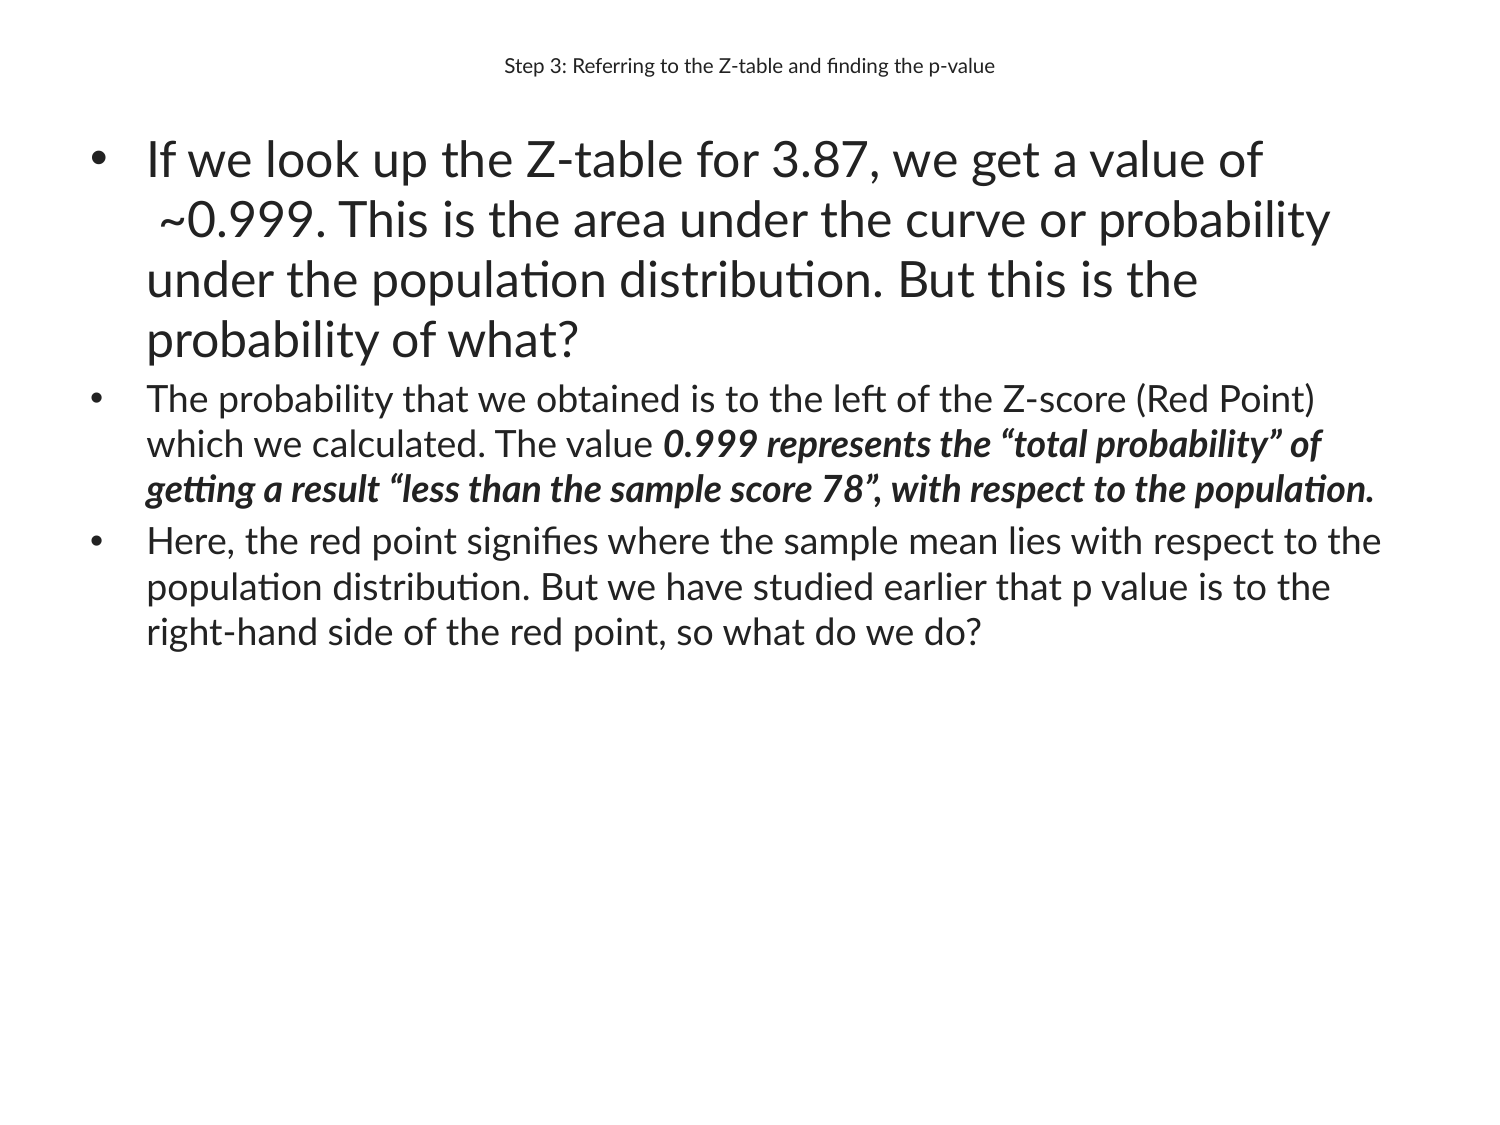

# Step 3: Referring to the Z-table and finding the p-value
If we look up the Z-table for 3.87, we get a value of  ~0.999. This is the area under the curve or probability under the population distribution. But this is the probability of what?
The probability that we obtained is to the left of the Z-score (Red Point) which we calculated. The value 0.999 represents the “total probability” of getting a result “less than the sample score 78”, with respect to the population.
Here, the red point signifies where the sample mean lies with respect to the population distribution. But we have studied earlier that p value is to the right-hand side of the red point, so what do we do?